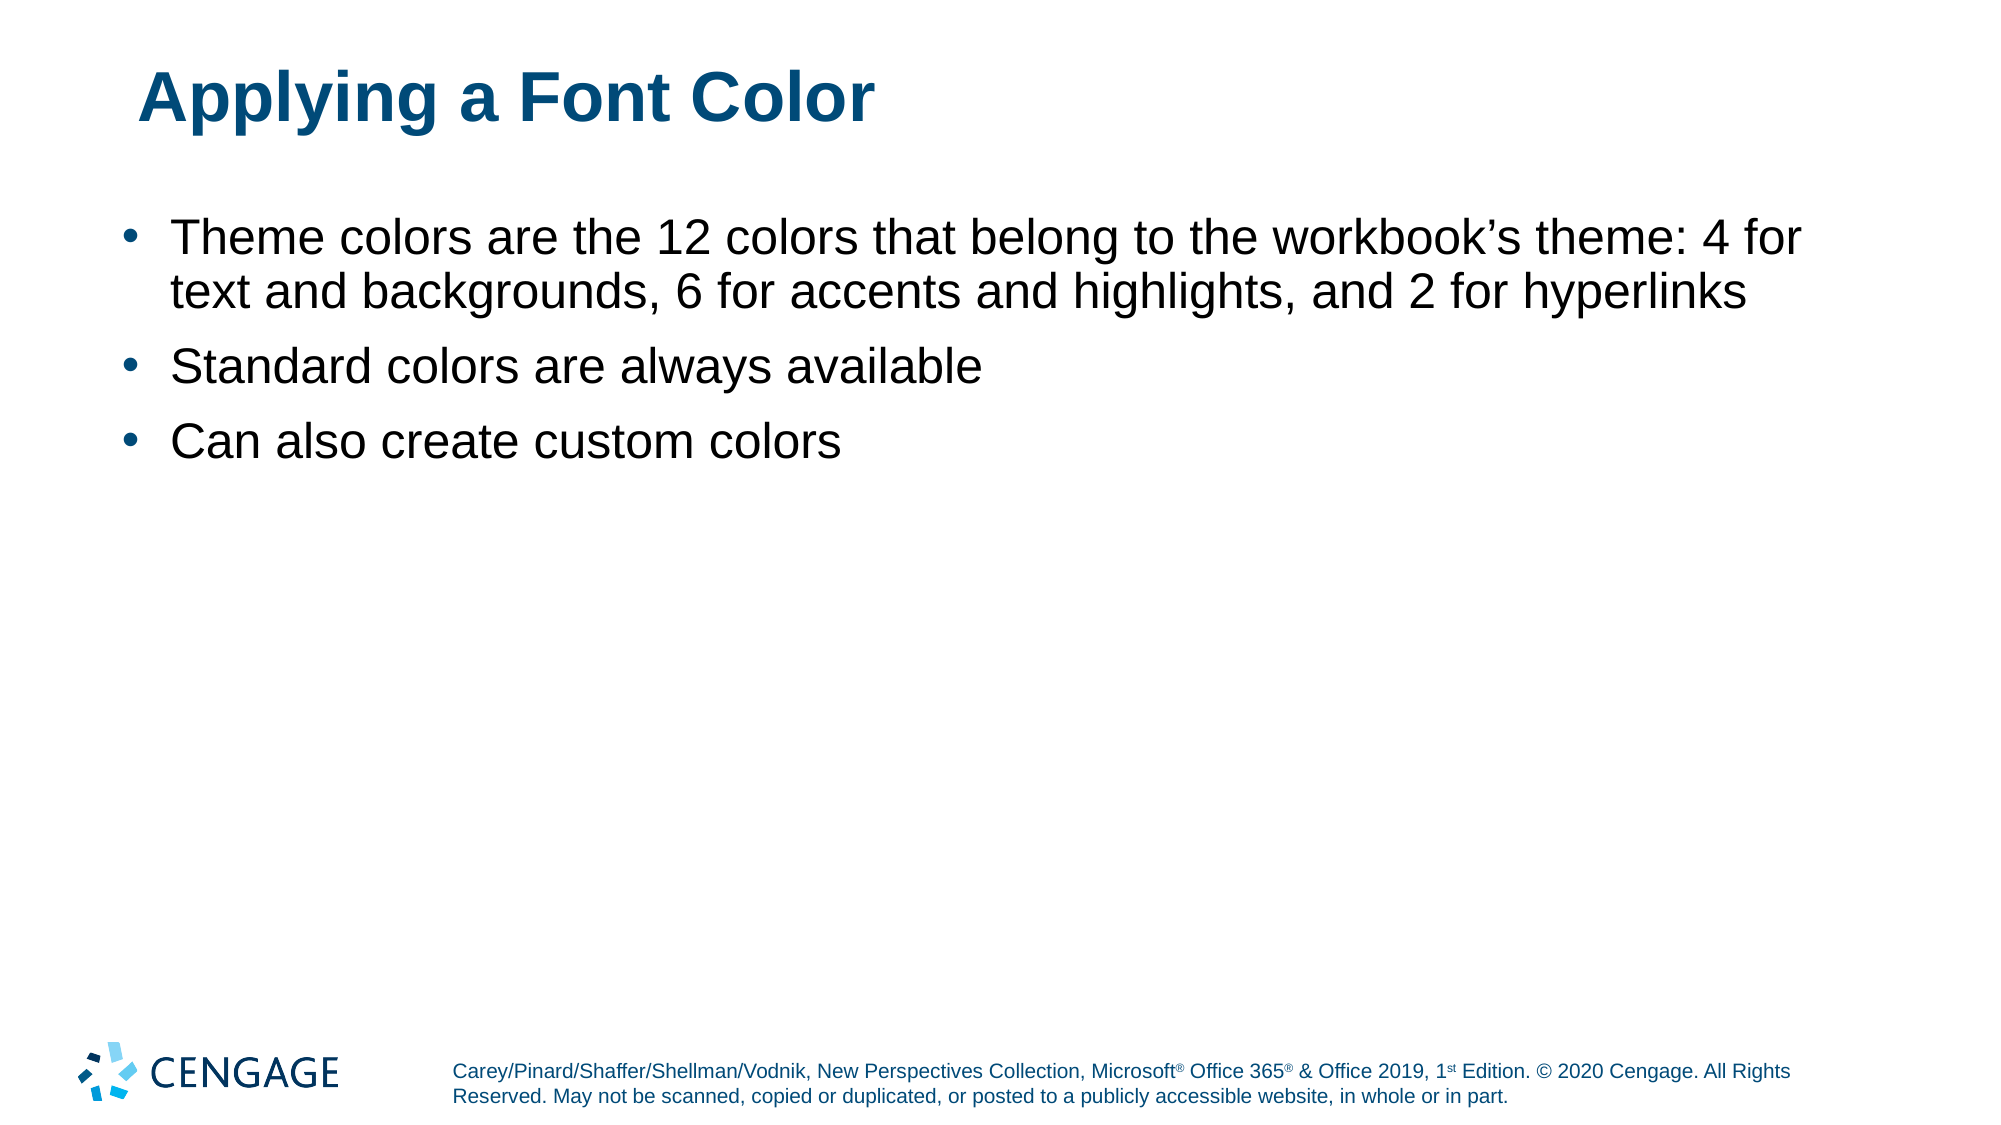

# Applying a Font Color
Theme colors are the 12 colors that belong to the workbook’s theme: 4 for text and backgrounds, 6 for accents and highlights, and 2 for hyperlinks
Standard colors are always available
Can also create custom colors